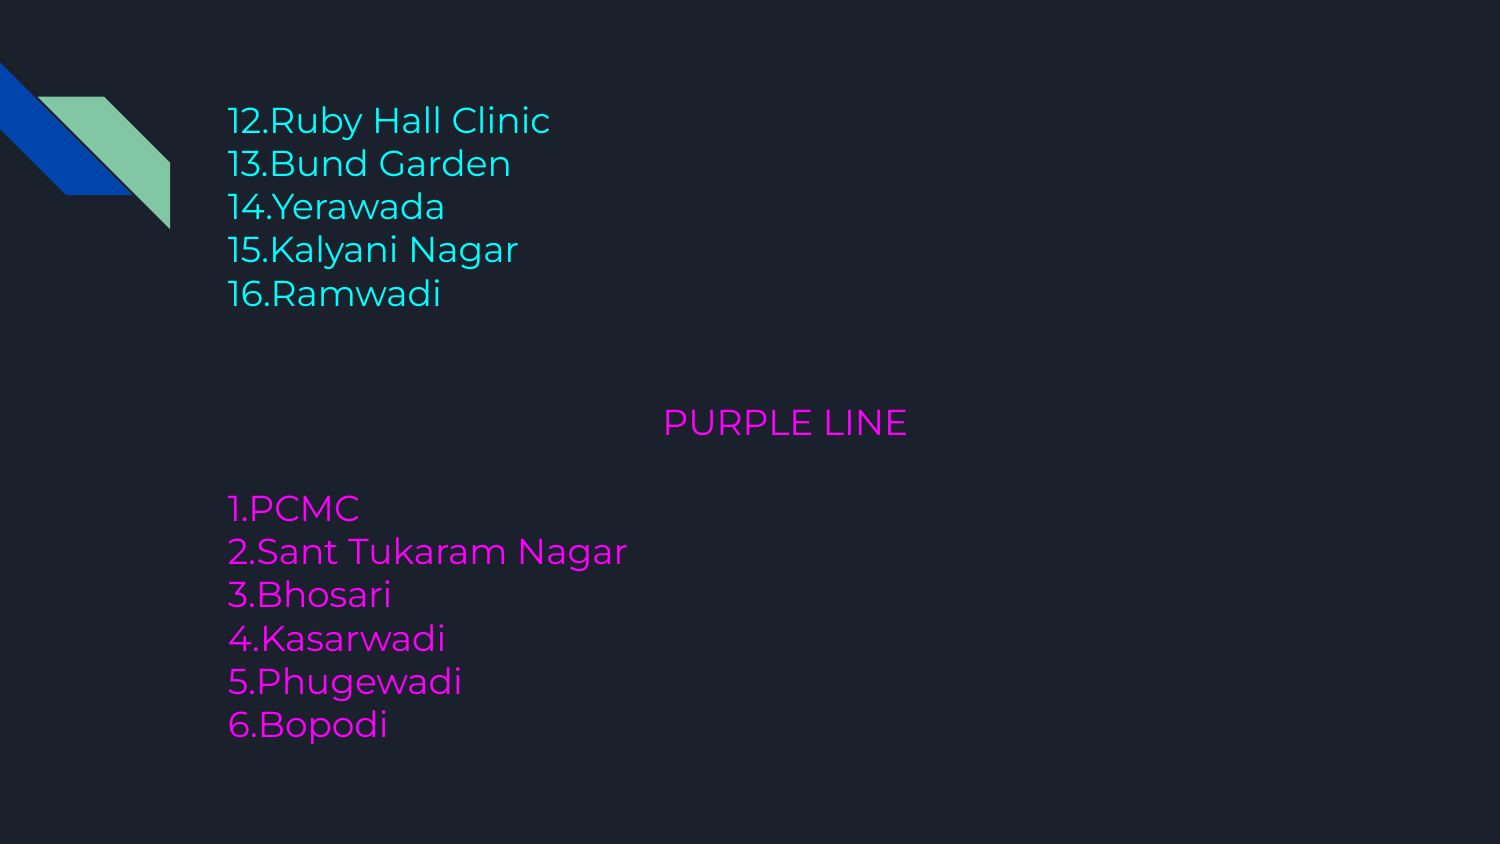

#
12.Ruby Hall Clinic
13.Bund Garden
14.Yerawada
15.Kalyani Nagar
16.Ramwadi

PURPLE LINE

1.PCMC
2.Sant Tukaram Nagar
3.Bhosari
4.Kasarwadi
5.Phugewadi
6.Bopodi